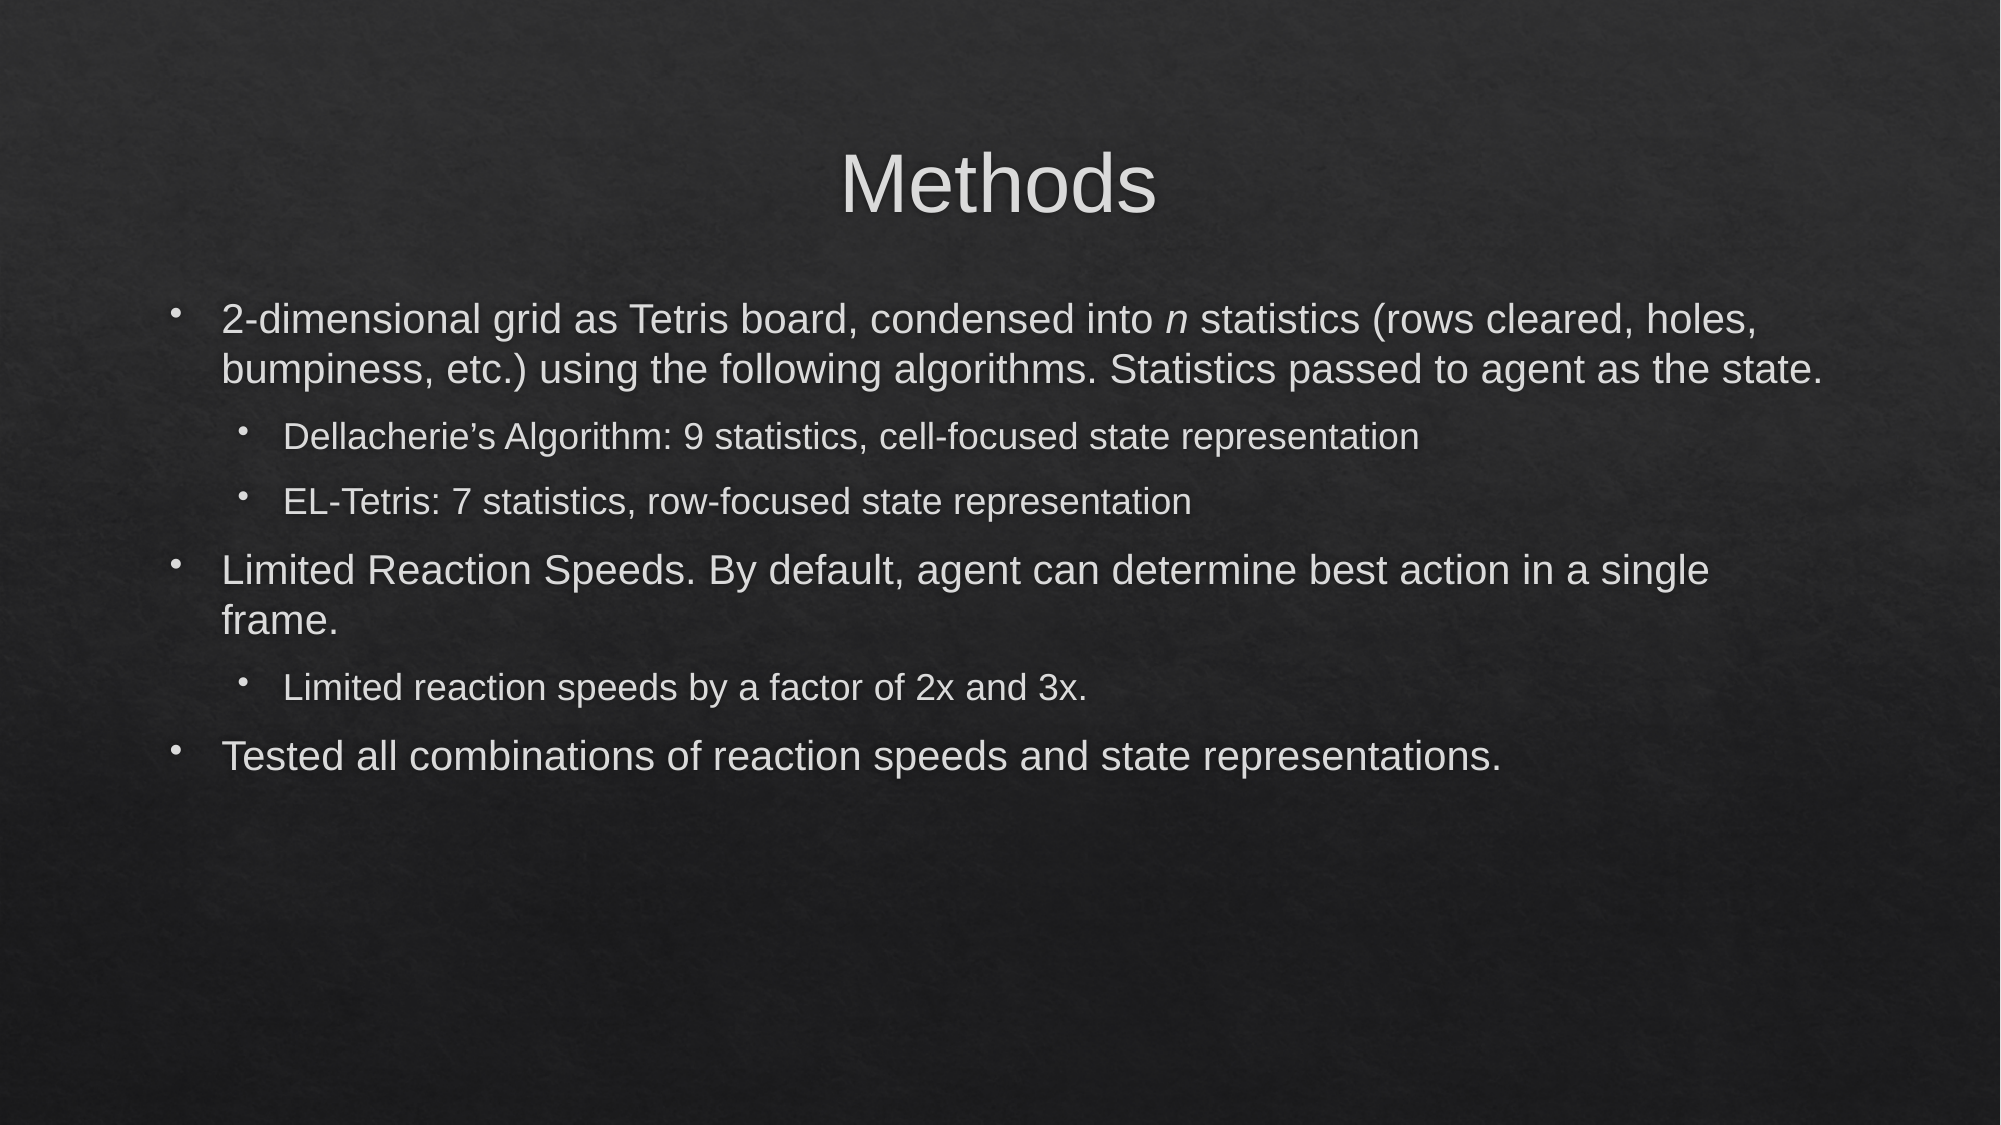

# Methods
2-dimensional grid as Tetris board, condensed into n statistics (rows cleared, holes, bumpiness, etc.) using the following algorithms. Statistics passed to agent as the state.
Dellacherie’s Algorithm: 9 statistics, cell-focused state representation
EL-Tetris: 7 statistics, row-focused state representation
Limited Reaction Speeds. By default, agent can determine best action in a single frame.
Limited reaction speeds by a factor of 2x and 3x.
Tested all combinations of reaction speeds and state representations.